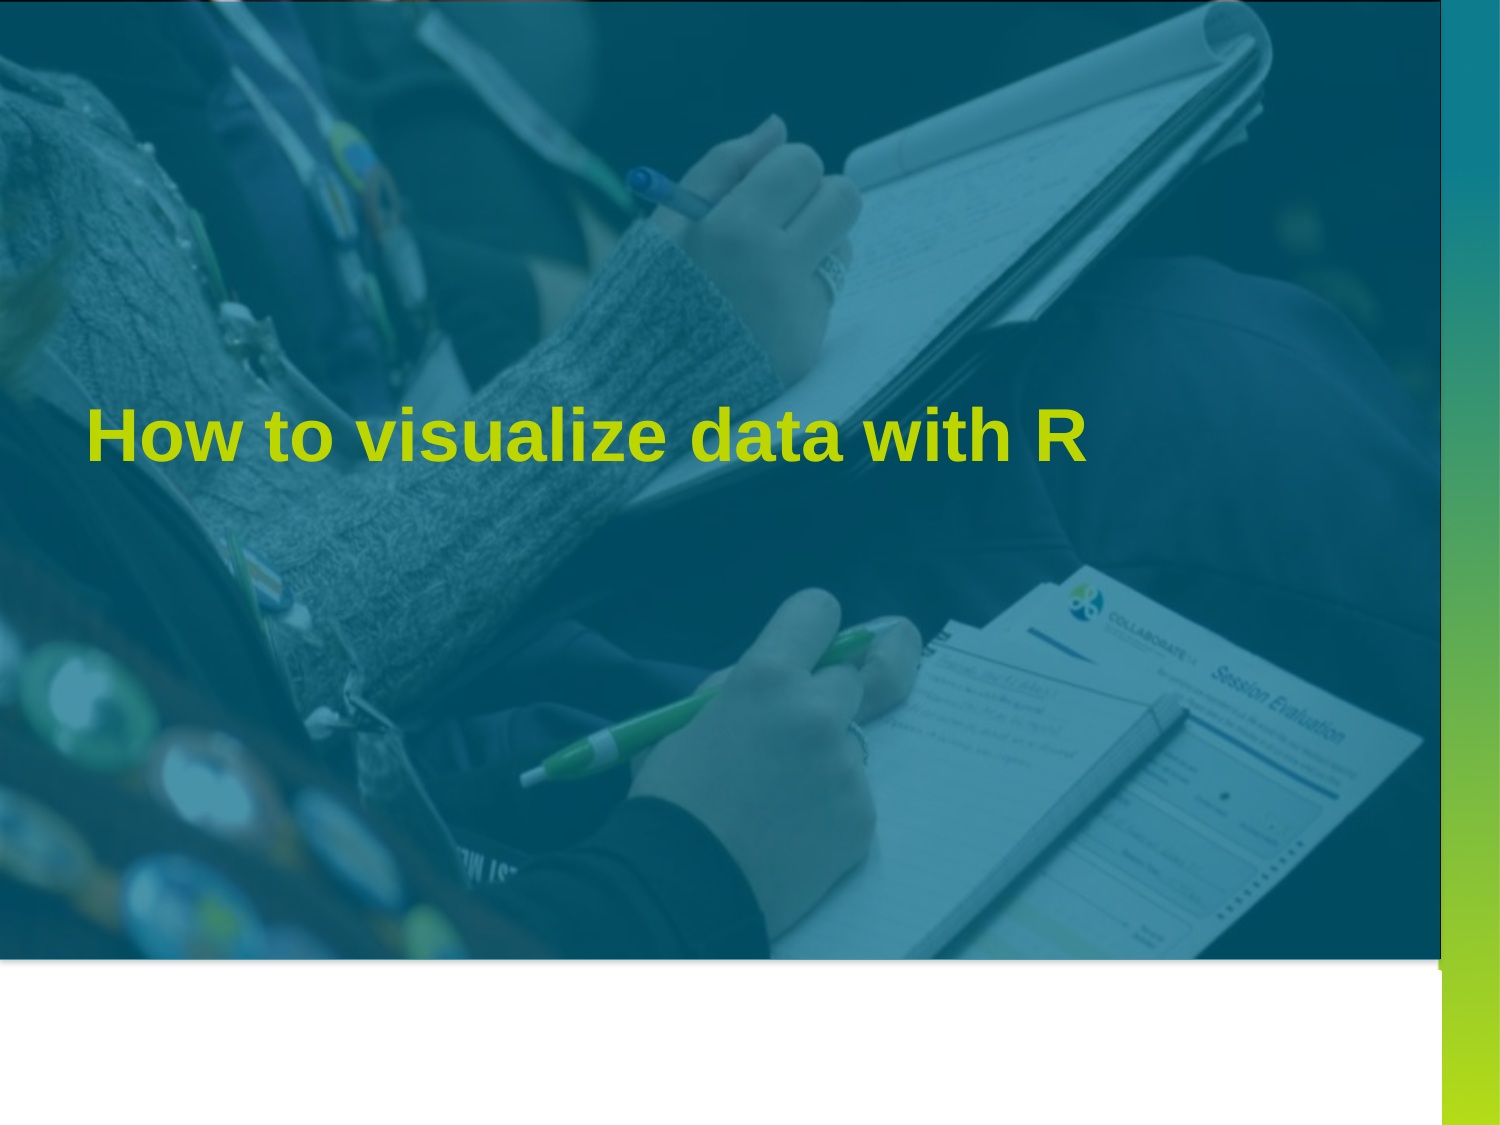

# How to visualize data with R